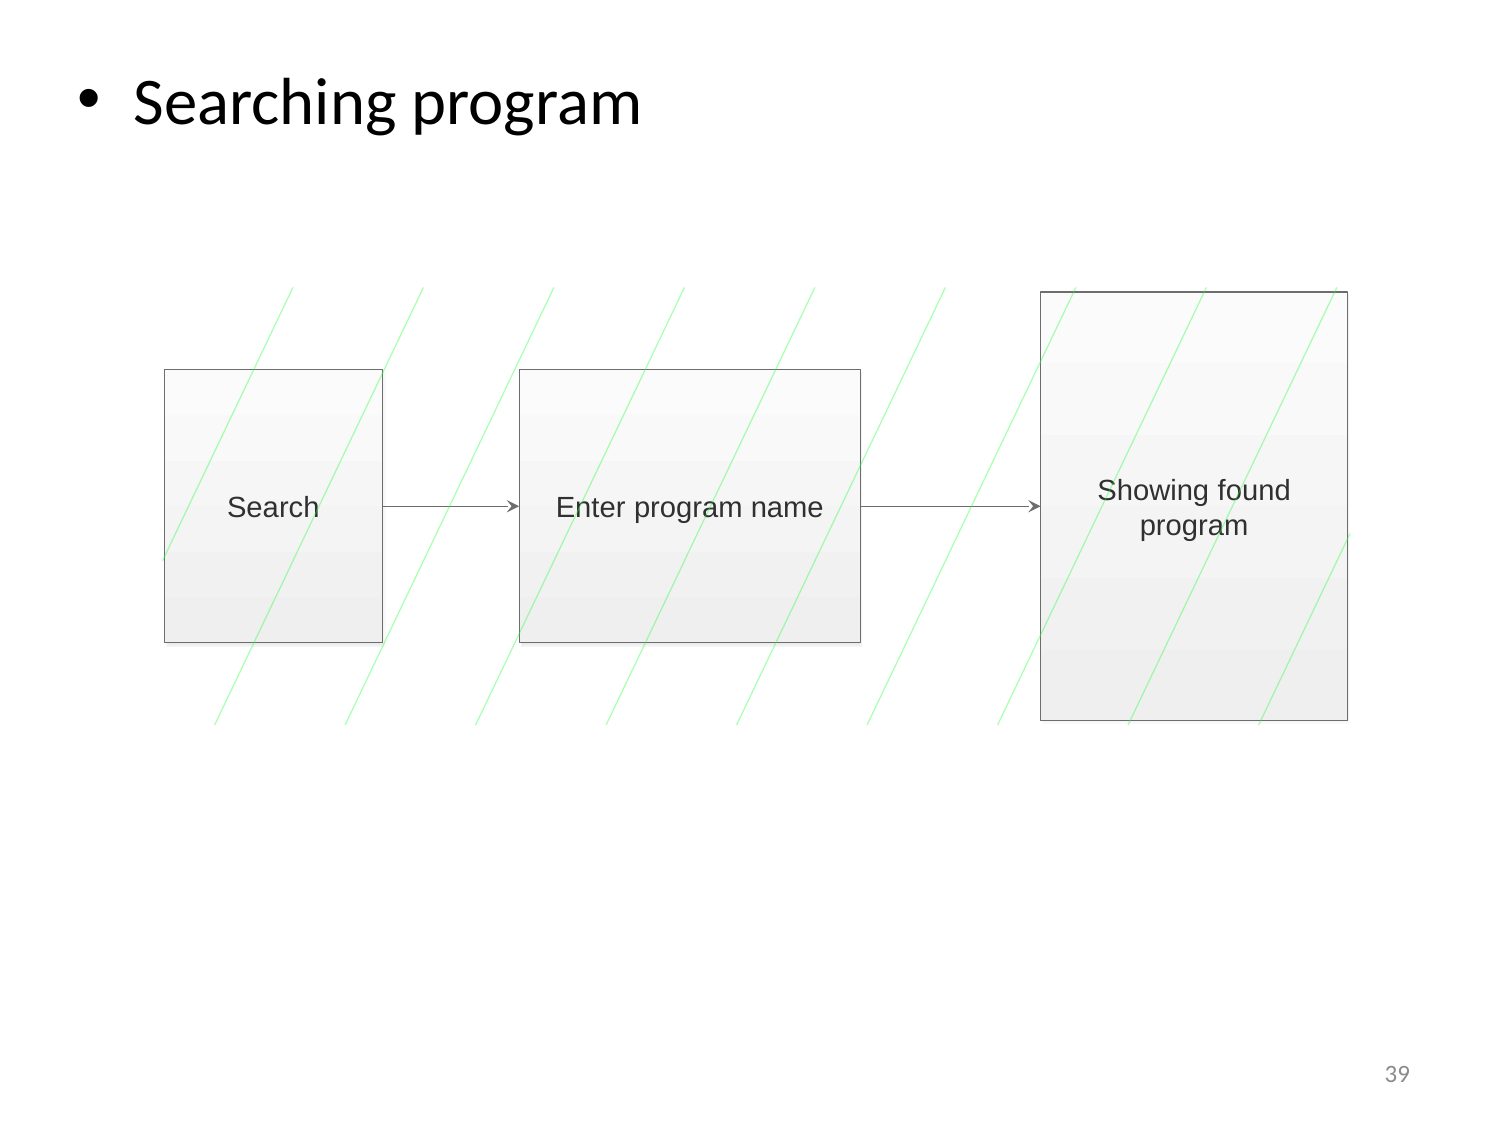

Searching program

Showing found program
Search
Enter program name

39